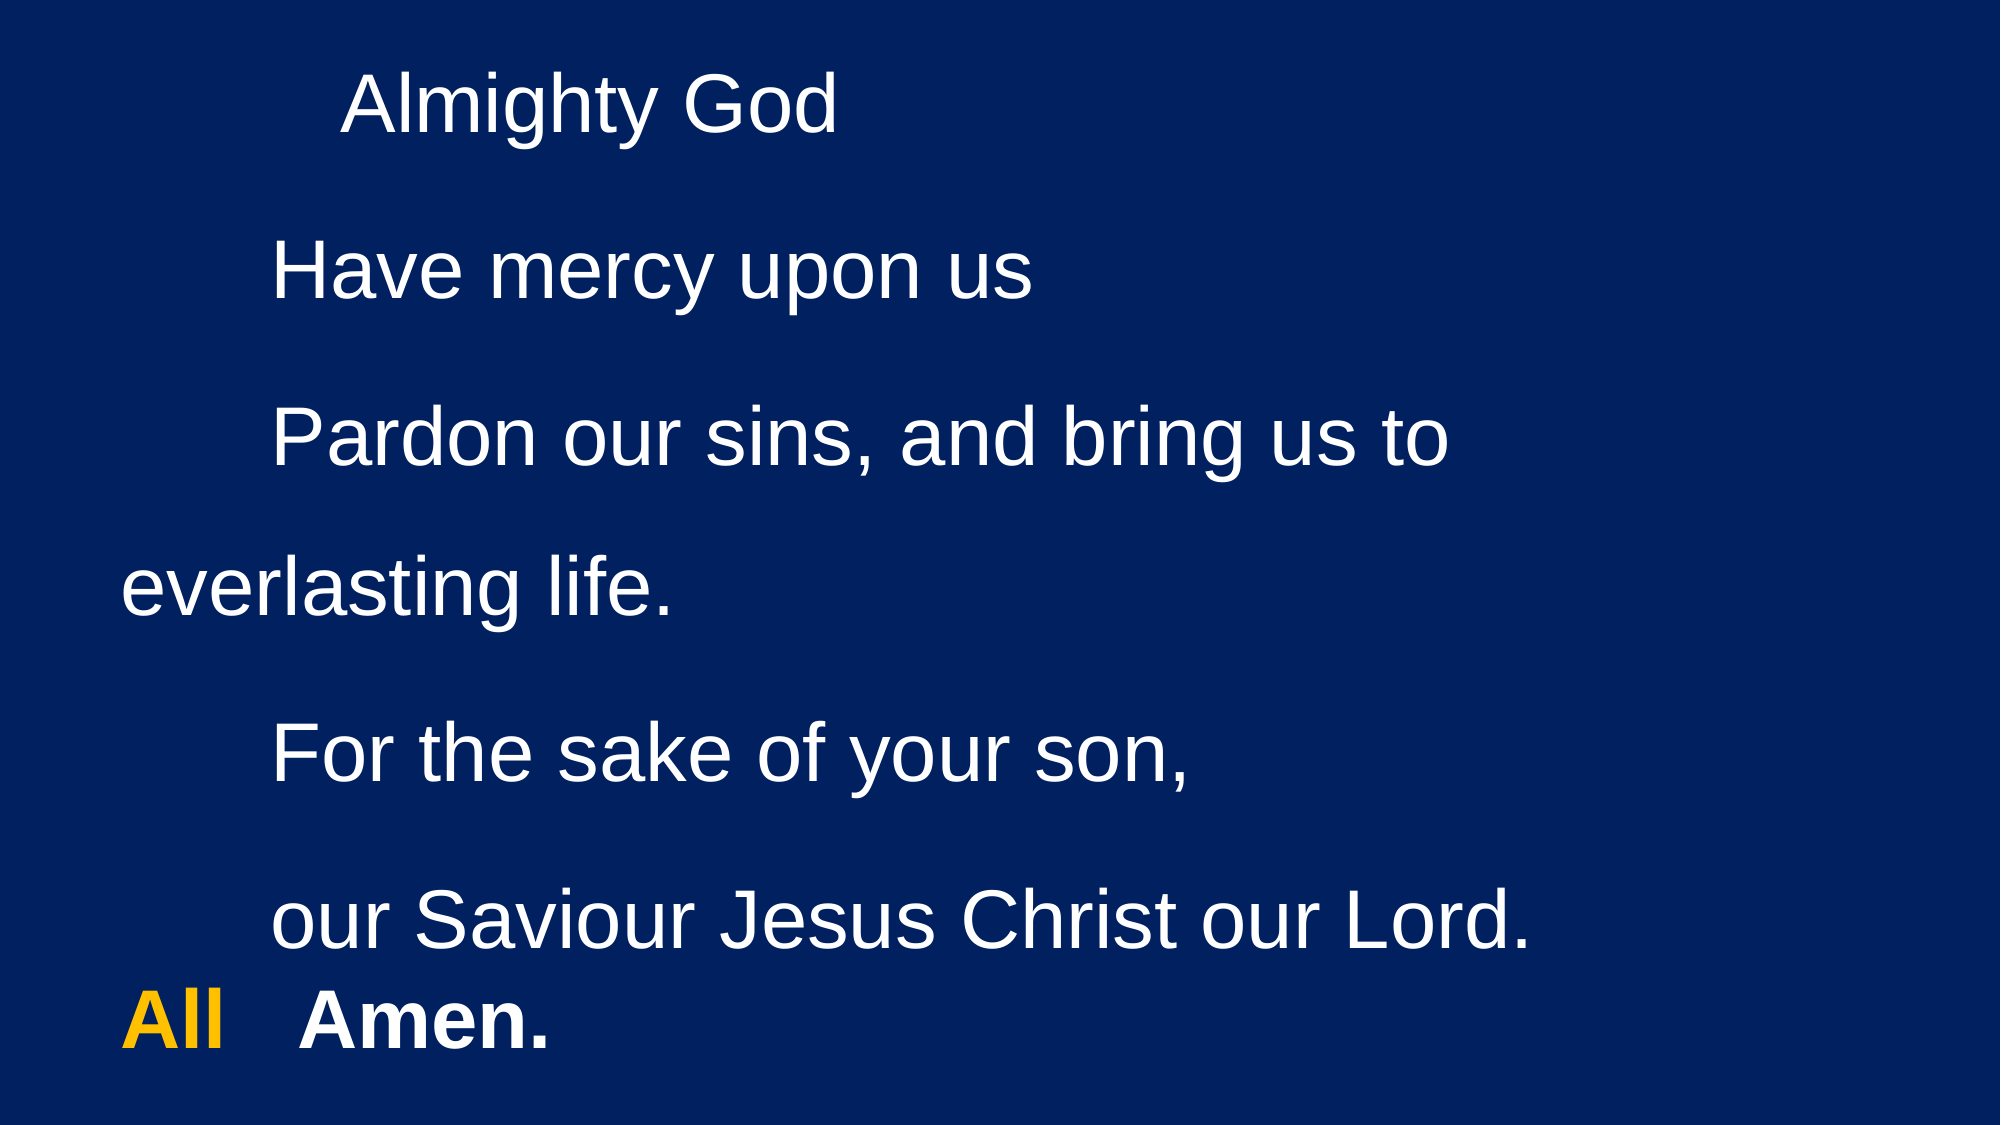

Almighty God
	Have mercy upon us
	Pardon our sins, and bring us to 		everlasting life.
	For the sake of your son,
	our Saviour Jesus Christ our Lord.
All   Amen.